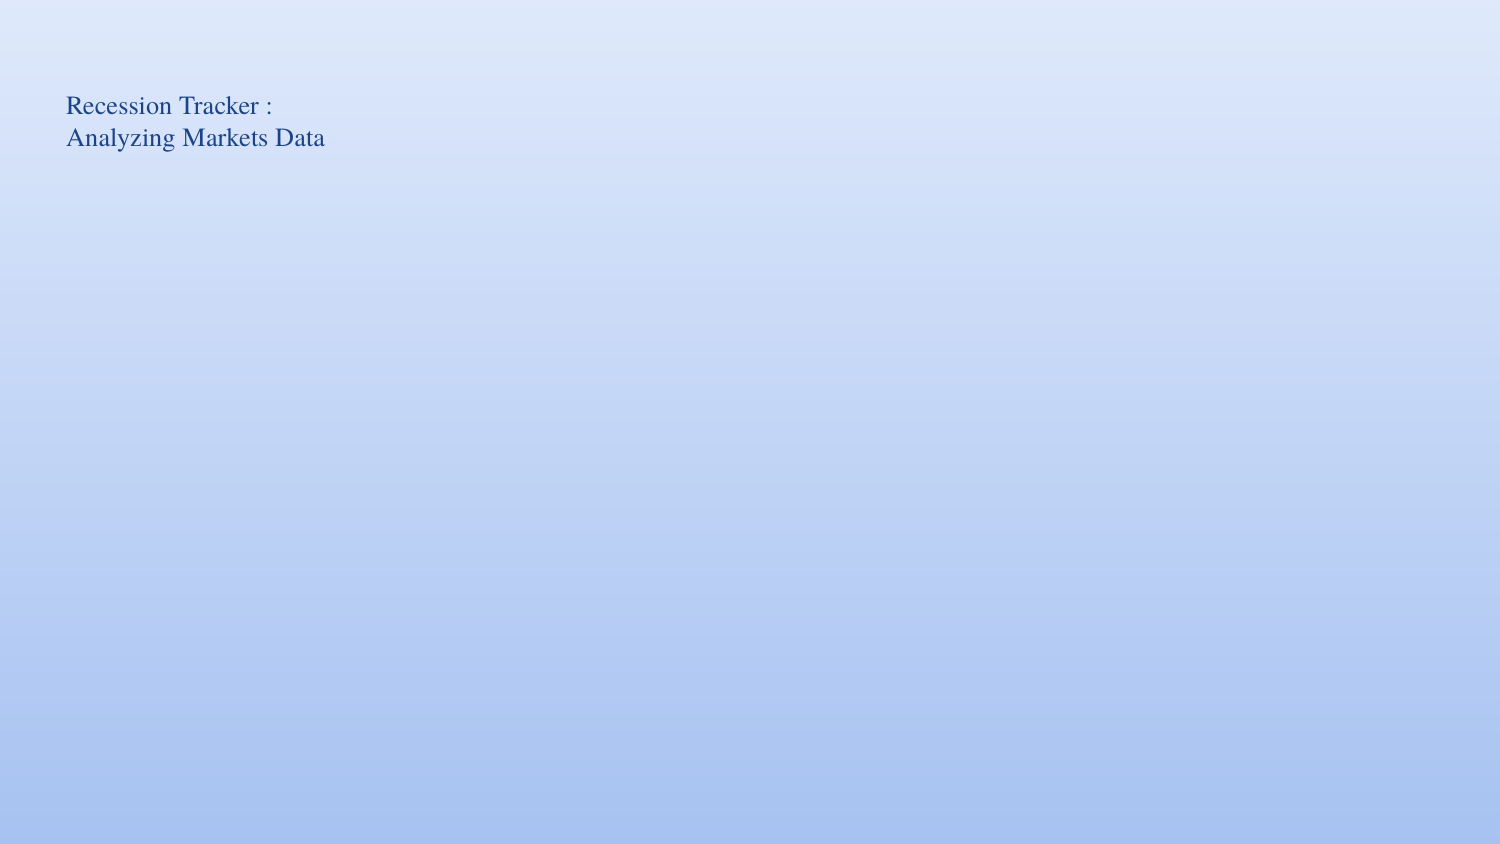

# Recession Tracker :
Analyzing Markets Data